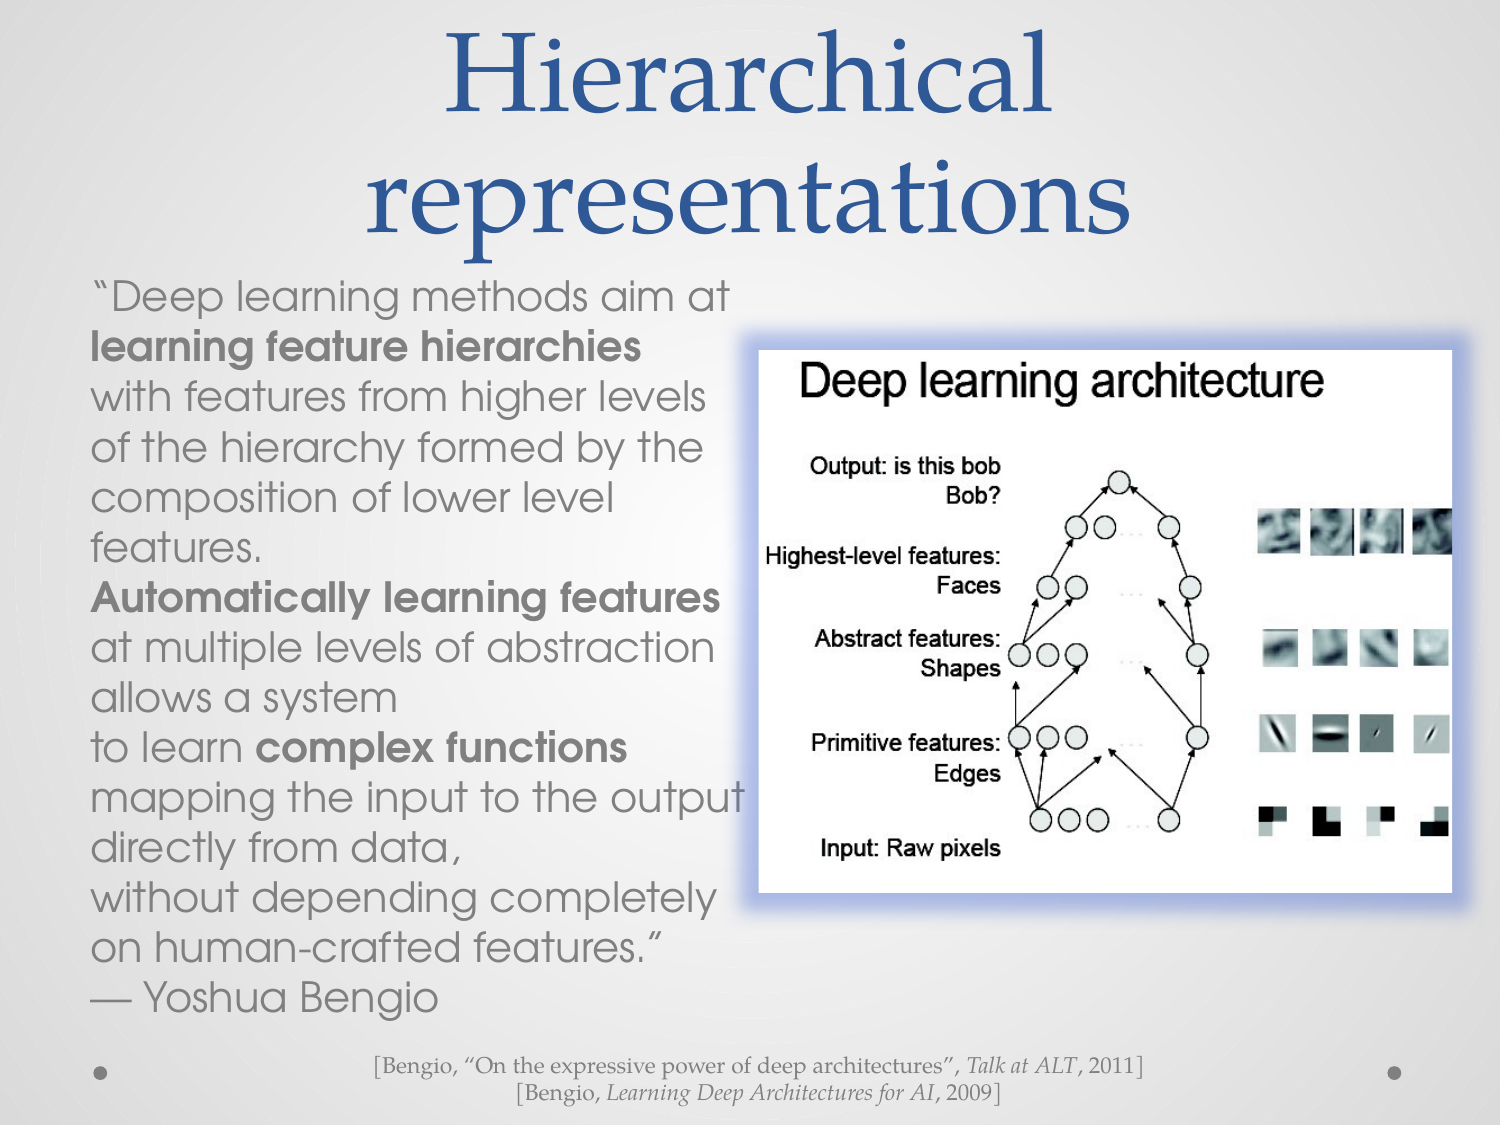

# Hierarchical representations
“Deep learning methods aim at
learning feature hierarchies
with features from higher levels
of the hierarchy formed by the
composition of lower level features.
Automatically learning features
at multiple levels of abstraction
allows a system
to learn complex functions mapping the input to the output directly from data,
without depending completely
on human-crafted features.”
— Yoshua Bengio

[Bengio, “On the expressive power of deep architectures”, Talk at ALT, 2011]
[Bengio, Learning Deep Architectures for AI, 2009]